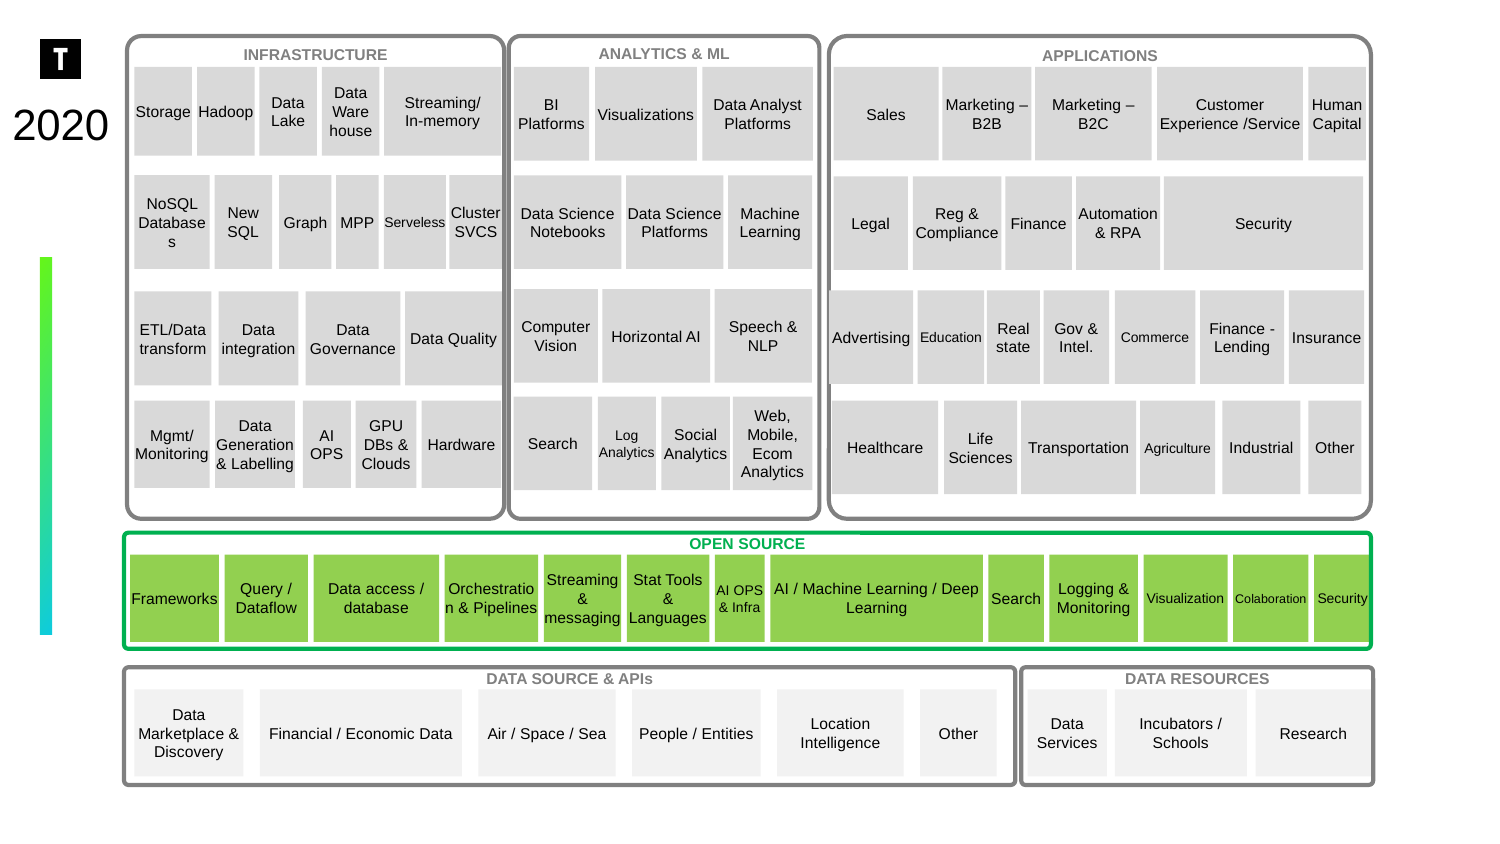

APPLICATIONS
INFRASTRUCTURE
ANALYTICS & ML
BI Platforms
Visualizations
Data Analyst Platforms
Sales
Marketing – B2B
Marketing – B2C
Customer Experience /Service
Human Capital
Storage
Hadoop
Data Lake
Data Ware house
Streaming/
In-memory
2020
NoSQL Databases
New SQL
Graph
MPP
Serveless
Cluster SVCS
Data Science Notebooks
Data Science Platforms
Machine Learning
Legal
Reg & Compliance
Finance
Automation & RPA
Security
Computer Vision
Horizontal AI
Speech & NLP
Advertising
Education
Real state
Gov & Intel.
Commerce
Finance - Lending
Insurance
ETL/Data transform
Data integration
Data Governance
Data Quality
Search
Log Analytics
Social Analytics
Web, Mobile, Ecom Analytics
Industrial
Other
Mgmt/
Monitoring
Data Generation & Labelling
AI OPS
GPU DBs & Clouds
Hardware
Healthcare
Life Sciences
Transportation
Agriculture
OPEN SOURCE
Frameworks
Query / Dataflow
Data access / database
Orchestration & Pipelines
Streaming & messaging
Stat Tools & Languages
AI OPS & Infra
AI / Machine Learning / Deep Learning
Search
Logging & Monitoring
Visualization
Colaboration
Security
DATA SOURCE & APIs
DATA RESOURCES
Data Marketplace & Discovery
Financial / Economic Data
Air / Space / Sea
People / Entities
Location Intelligence
Other
Data Services
Incubators / Schools
Research